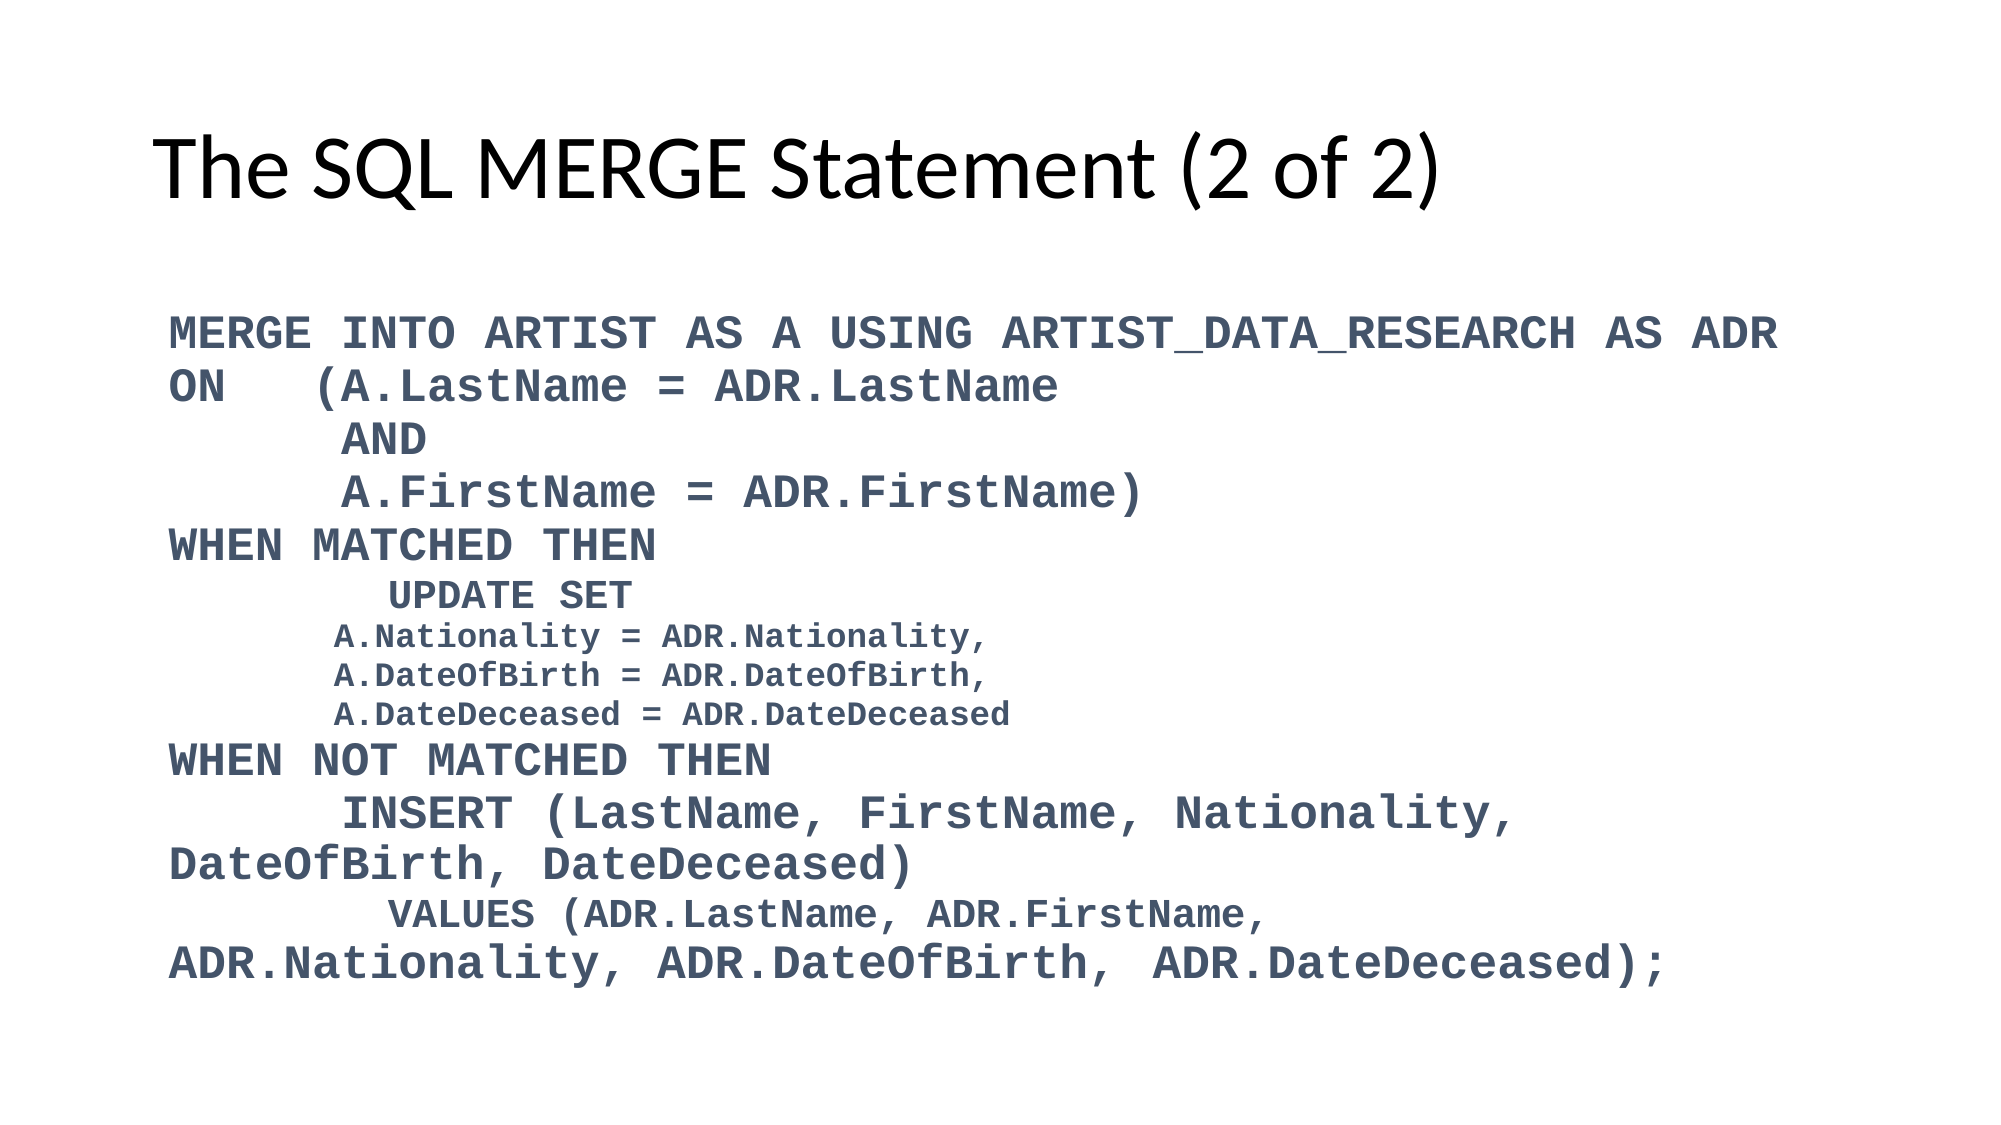

# The SQL MERGE Statement (2 of 2)
MERGE INTO ARTIST AS A USING ARTIST_DATA_RESEARCH AS ADR
	ON   (A.LastName = ADR.LastName
	      AND
	      A.FirstName = ADR.FirstName)
	WHEN MATCHED THEN
	      UPDATE SET
	 A.Nationality = ADR.Nationality,
	 A.DateOfBirth = ADR.DateOfBirth,
	 A.DateDeceased = ADR.DateDeceased
	WHEN NOT MATCHED THEN
	      INSERT (LastName, FirstName, Nationality, 			       DateOfBirth, DateDeceased)
	      VALUES (ADR.LastName, ADR.FirstName,
			ADR.Nationality, ADR.DateOfBirth, 				ADR.DateDeceased);